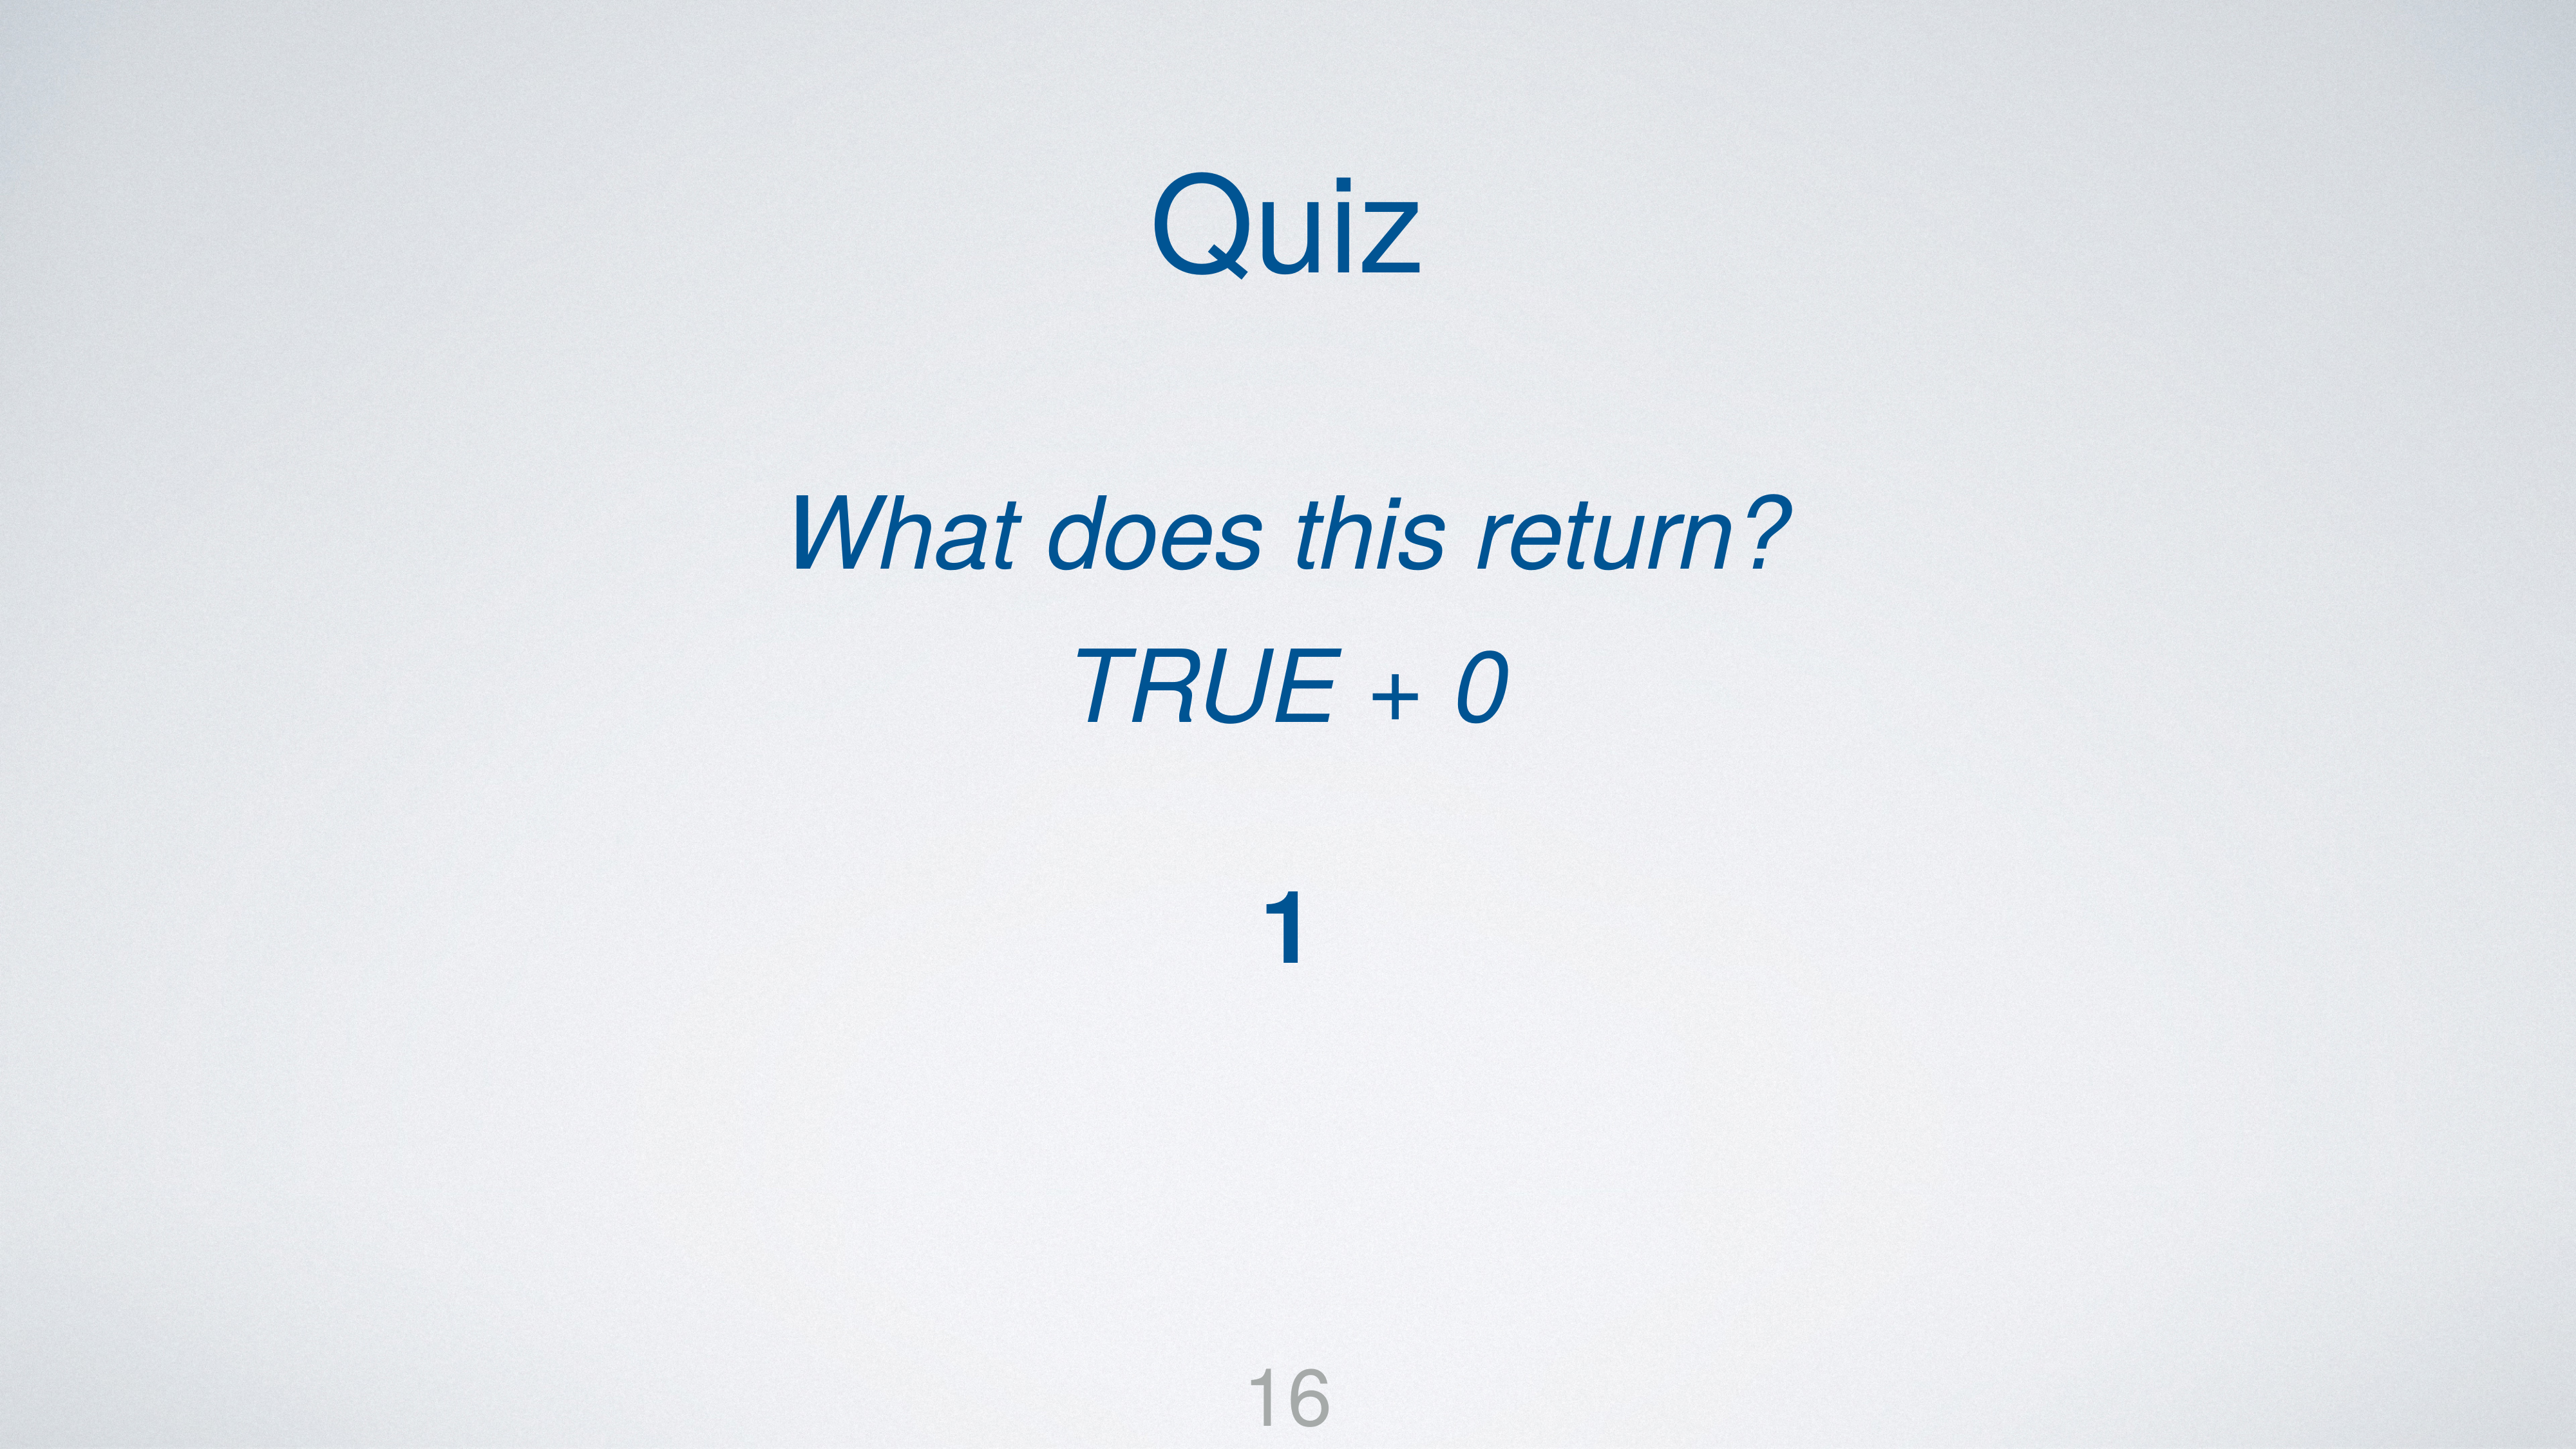

Quiz
What does this return?
TRUE + 0
1
16